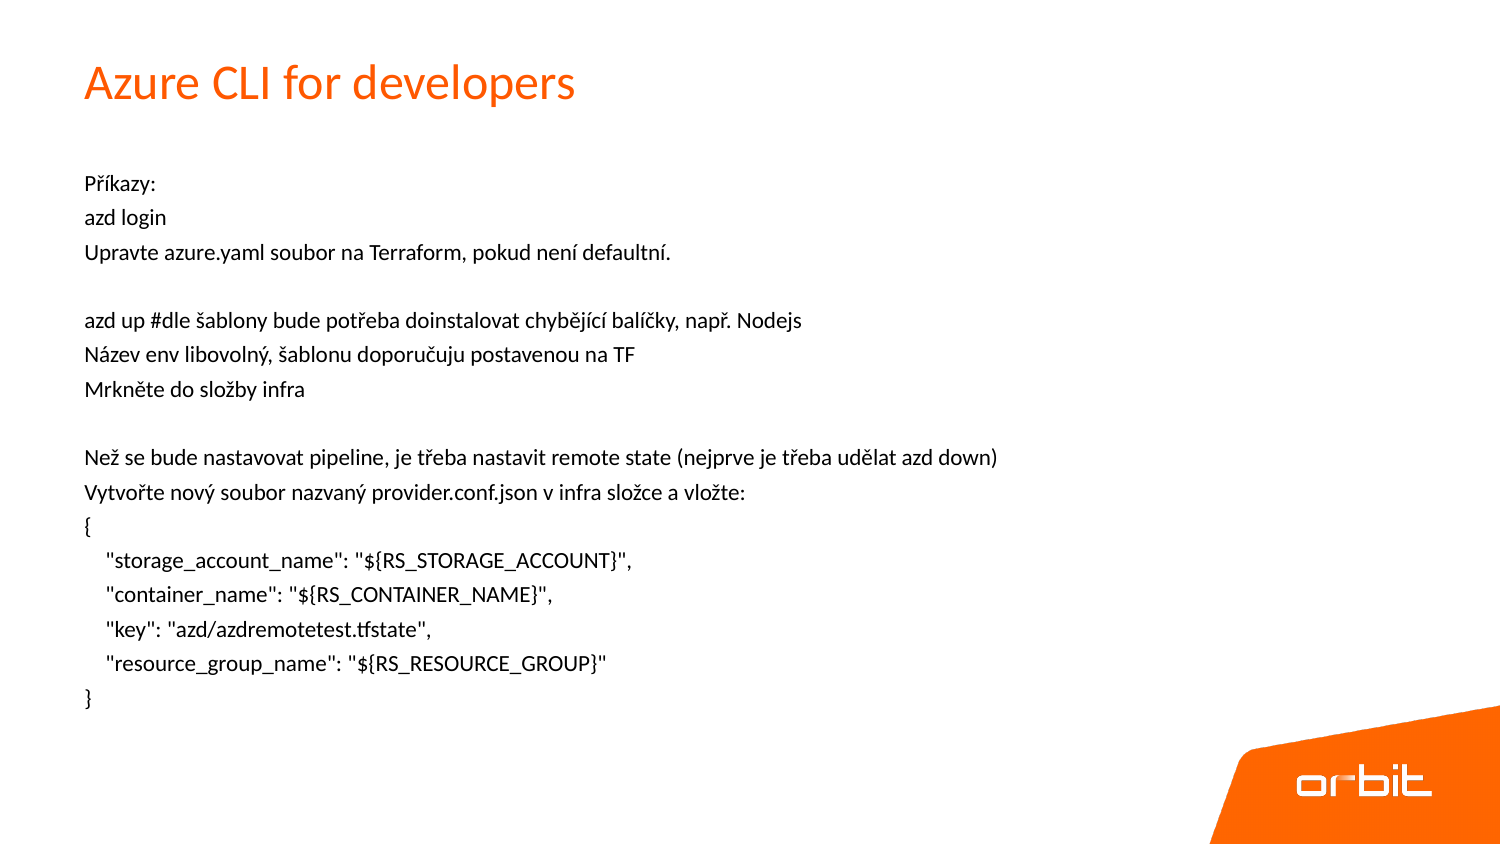

# Azure CLI for developers
Příkazy:
azd login
Upravte azure.yaml soubor na Terraform, pokud není defaultní.

azd up #dle šablony bude potřeba doinstalovat chybějící balíčky, např. Nodejs
Název env libovolný, šablonu doporučuju postavenou na TF
Mrkněte do složby infra

Než se bude nastavovat pipeline, je třeba nastavit remote state (nejprve je třeba udělat azd down)
Vytvořte nový soubor nazvaný provider.conf.json v infra složce a vložte:
{
    "storage_account_name": "${RS_STORAGE_ACCOUNT}",
    "container_name": "${RS_CONTAINER_NAME}",
    "key": "azd/azdremotetest.tfstate",
    "resource_group_name": "${RS_RESOURCE_GROUP}"
}